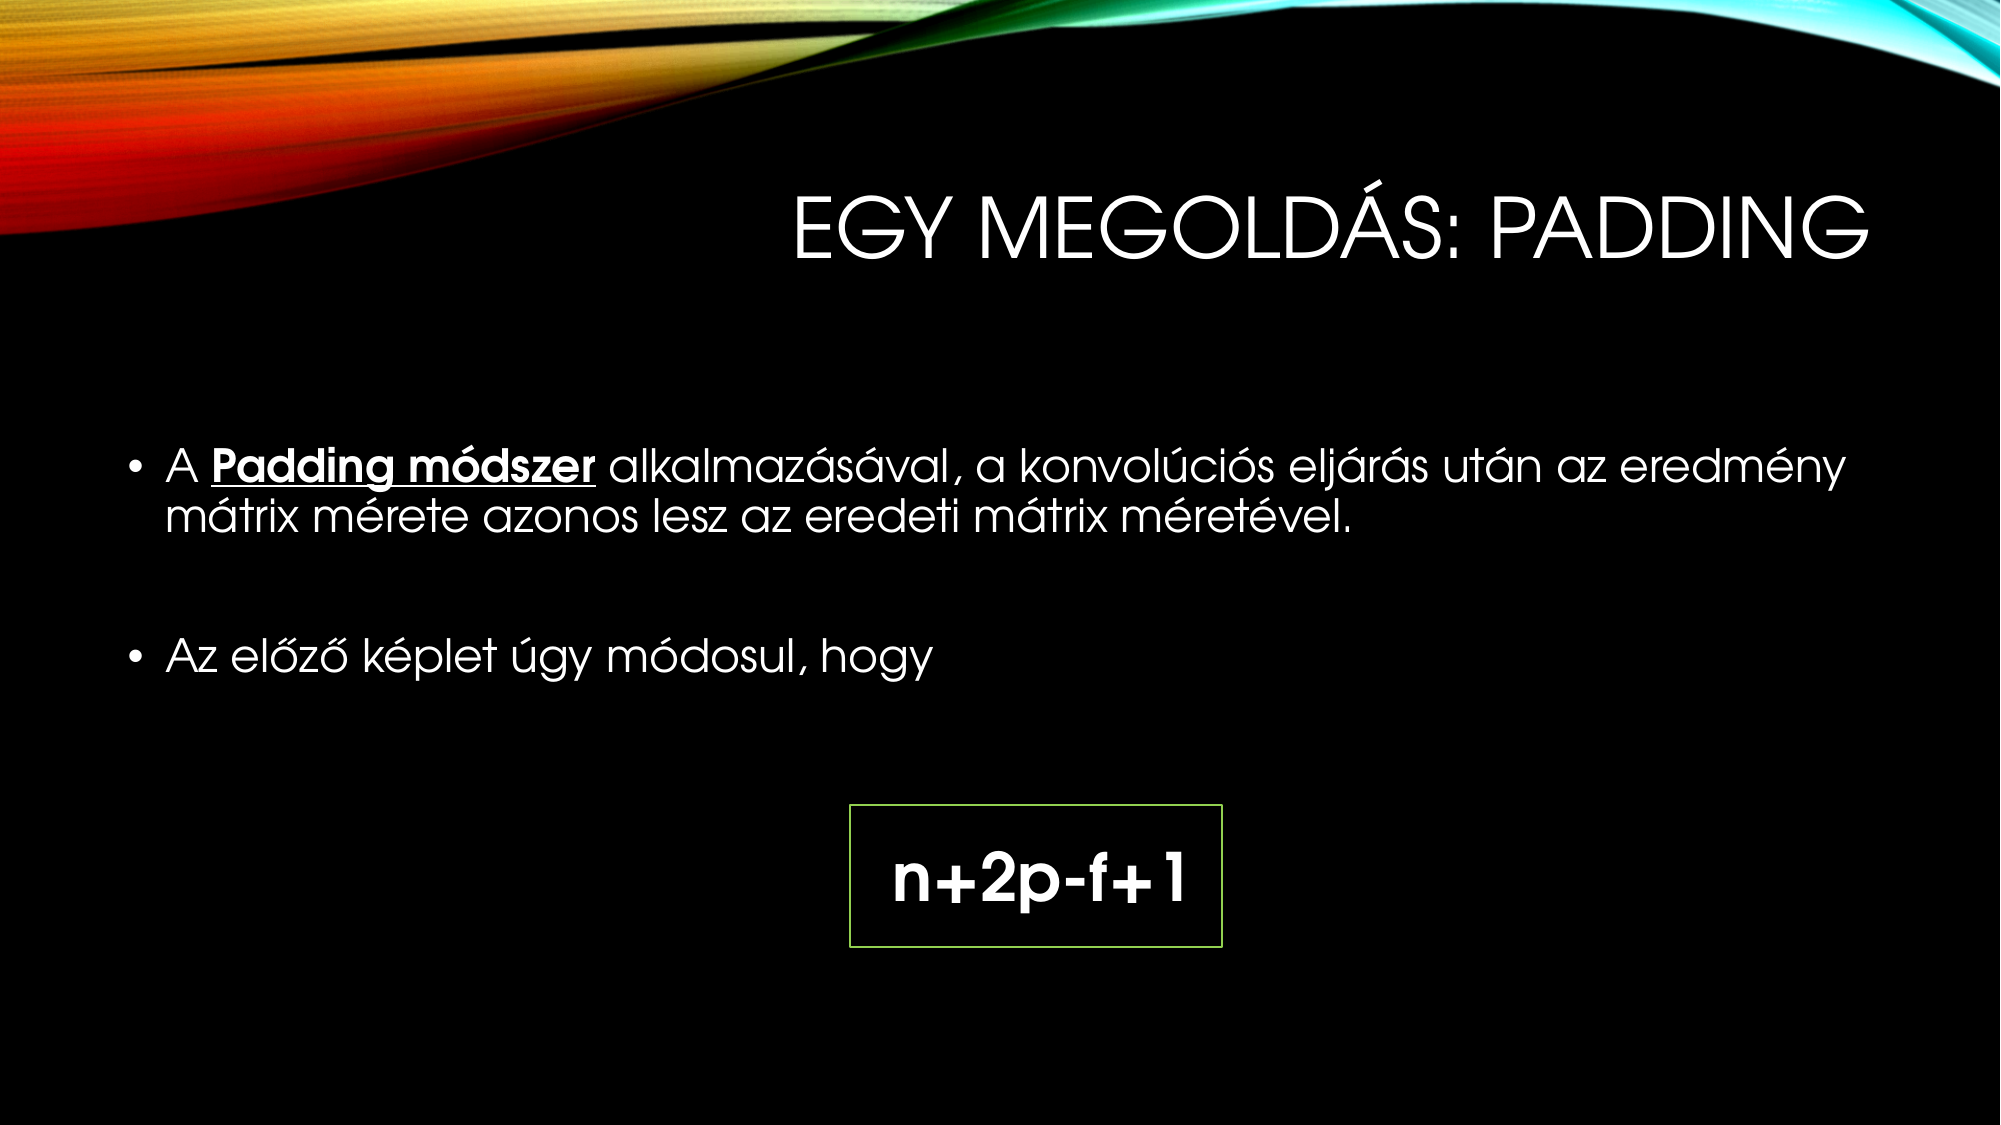

# Egy megoldás: Padding

A Padding módszer alkalmazásával, a konvolúciós eljárás után az eredmény mátrix mérete azonos lesz az eredeti mátrix méretével.

Az előző képlet úgy módosul, hogy

                                                            n+2p-f+1